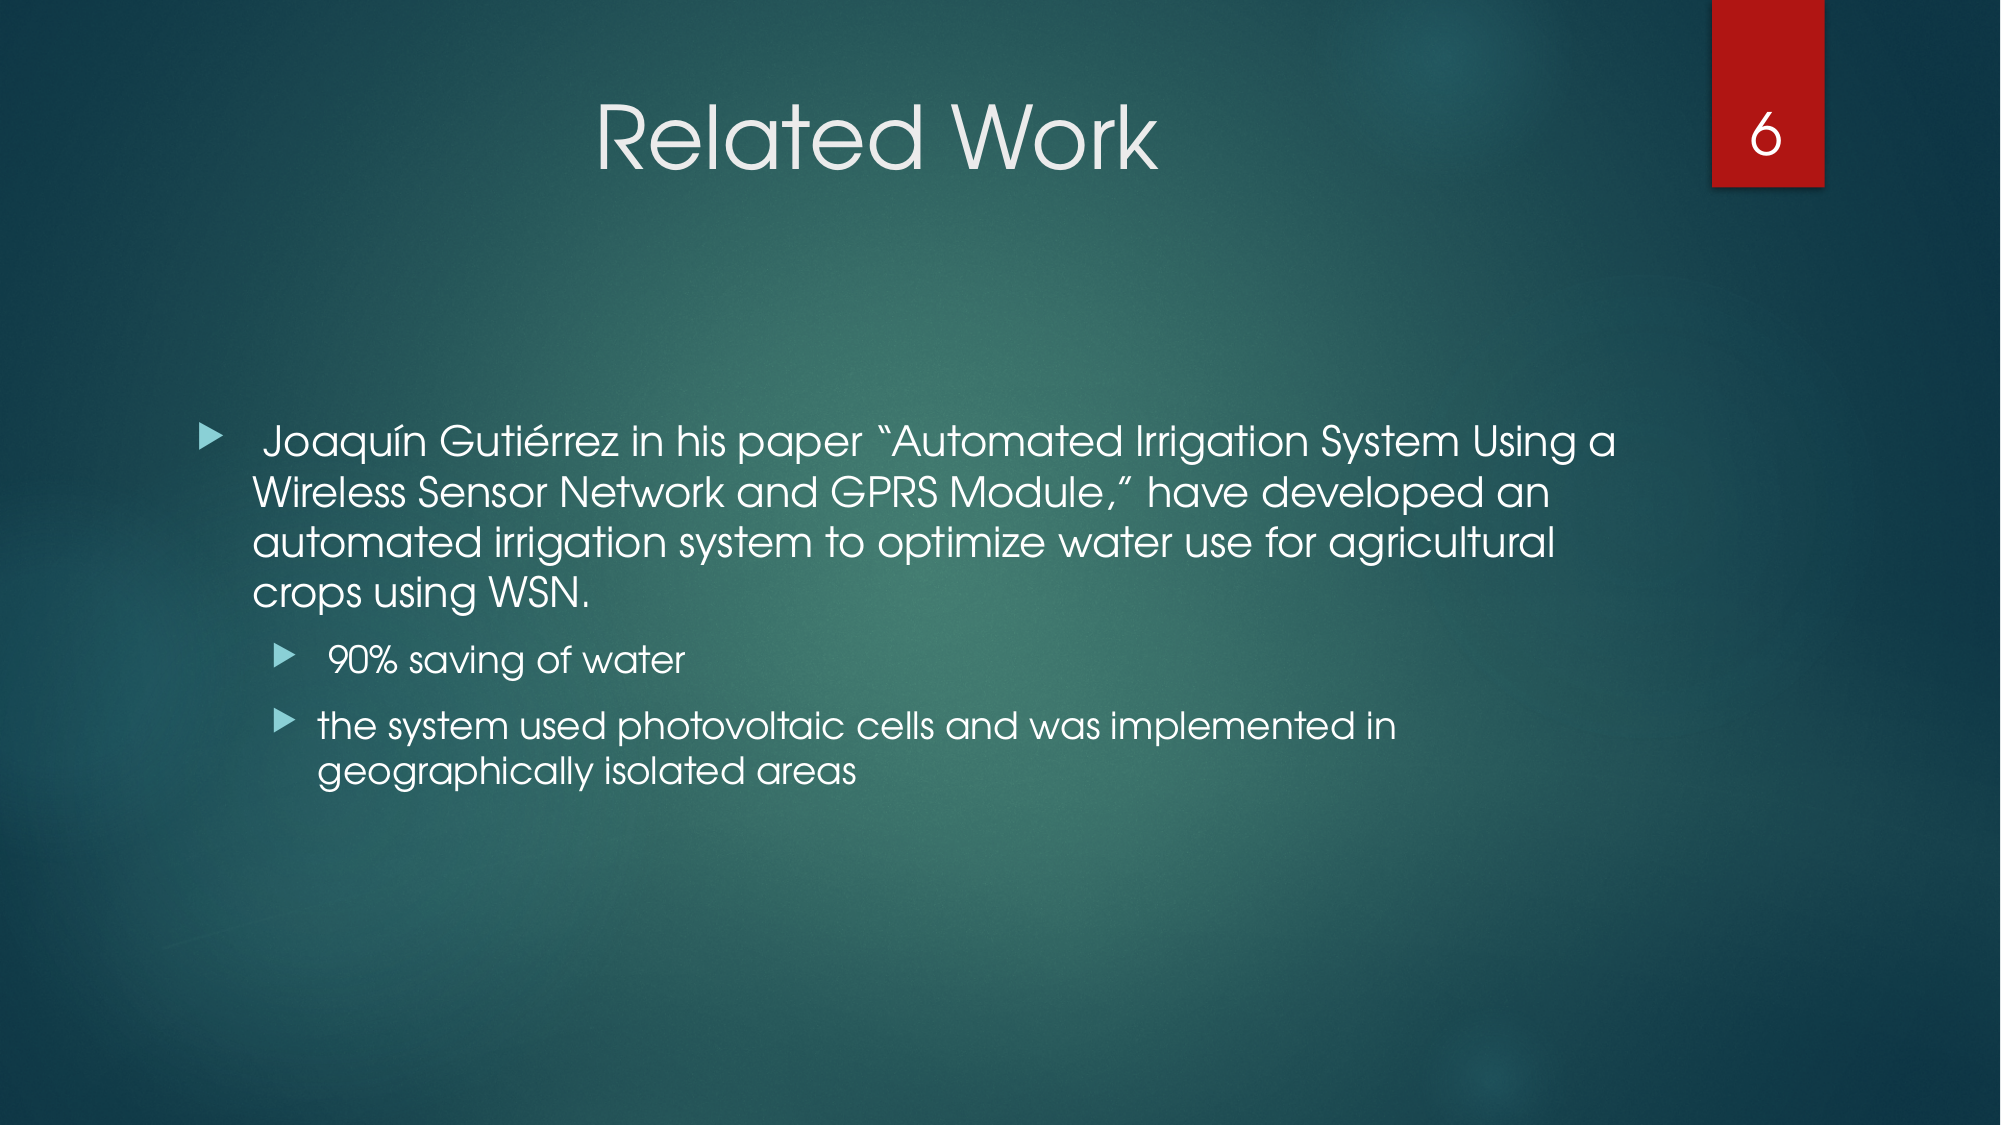

6
# Related Work

 Joaquín Gutiérrez in his paper “Automated Irrigation System Using a Wireless Sensor Network and GPRS Module,” have developed an automated irrigation system to optimize water use for agricultural crops using WSN.
 90% saving of water
the system used photovoltaic cells and was implemented in geographically isolated areas